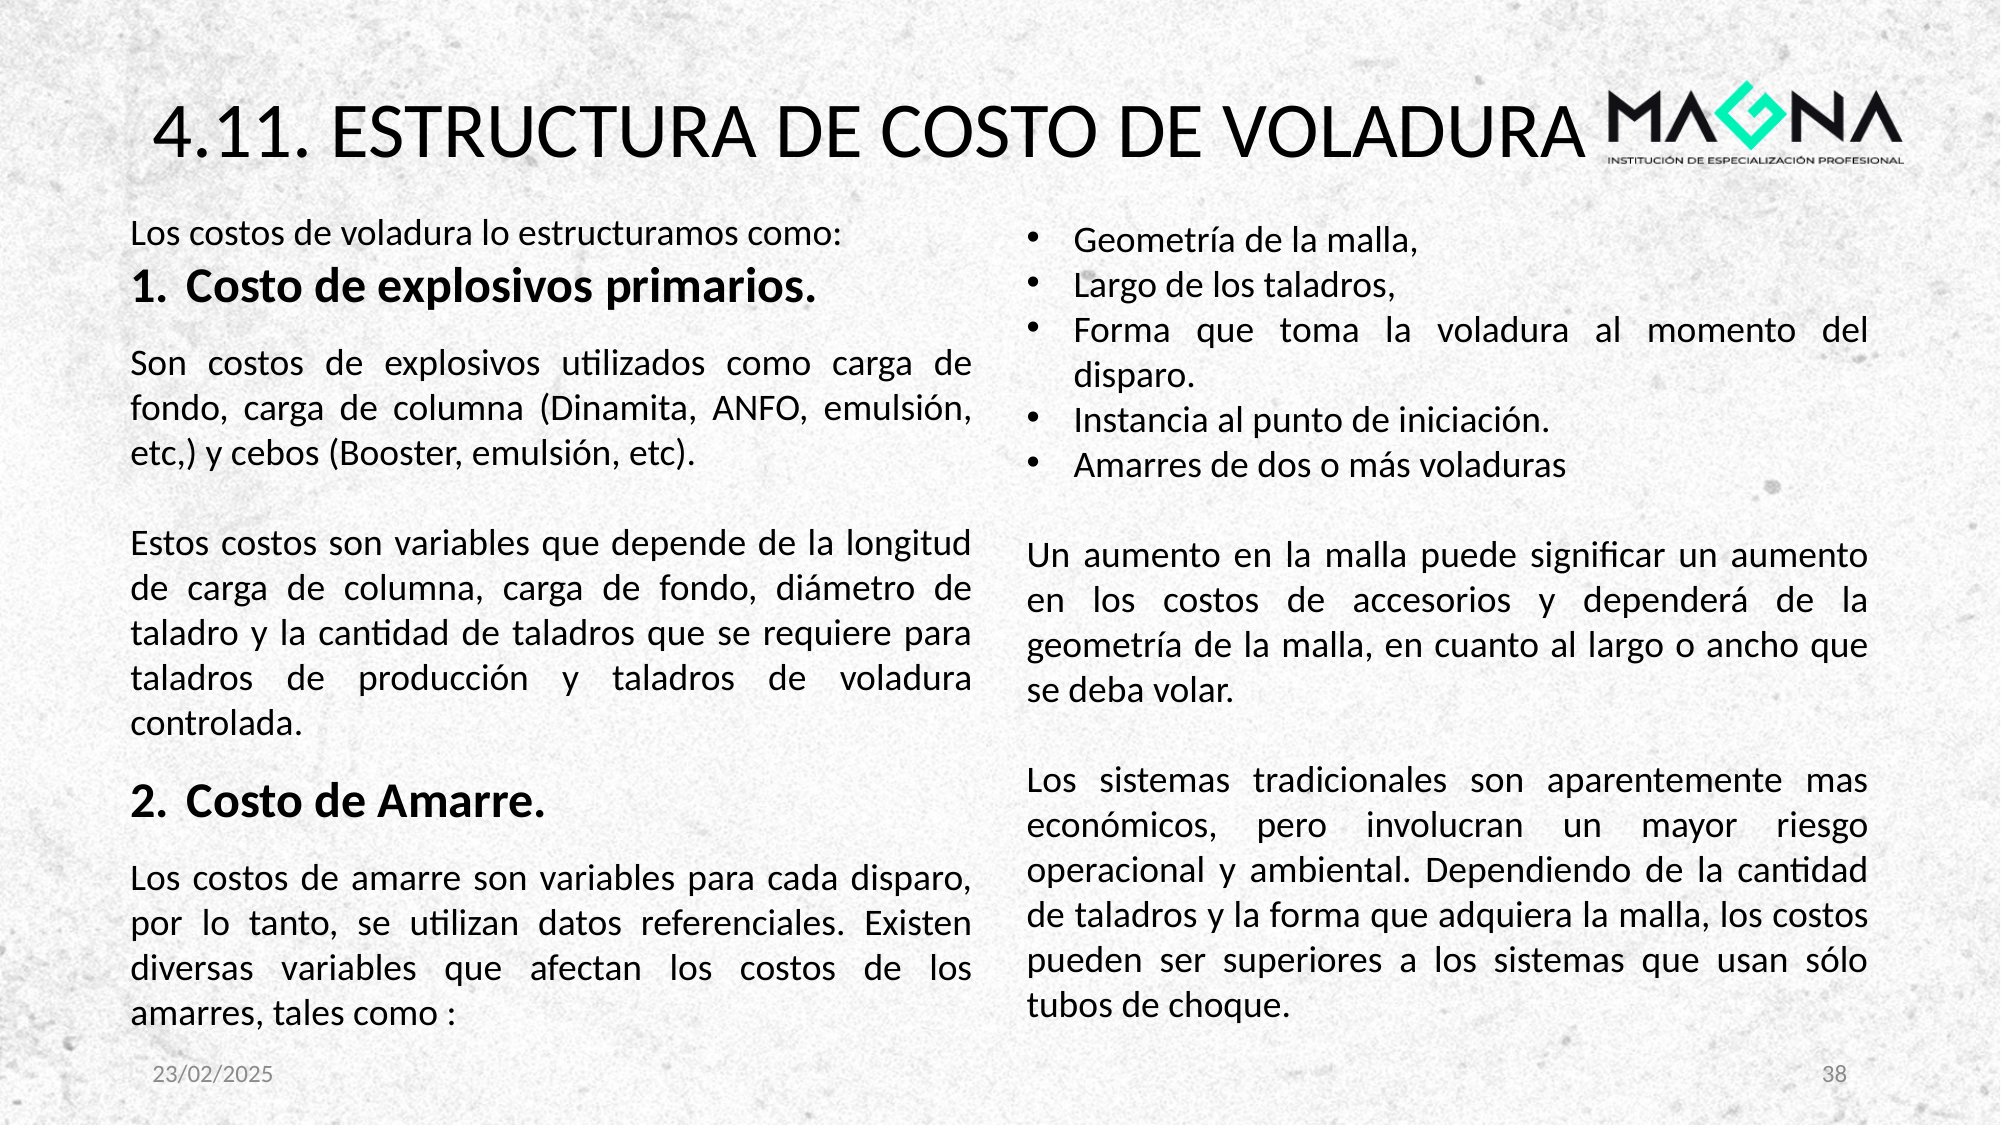

# 4.11. ESTRUCTURA DE COSTO DE VOLADURA
Los costos de voladura lo estructuramos como:
Costo de explosivos primarios.

Son costos de explosivos utilizados como carga de fondo, carga de columna (Dinamita, ANFO, emulsión, etc,) y cebos (Booster, emulsión, etc).

Estos costos son variables que depende de la longitud de carga de columna, carga de fondo, diámetro de taladro y la cantidad de taladros que se requiere para taladros de producción y taladros de voladura controlada.

Costo de Amarre.

Los costos de amarre son variables para cada disparo, por lo tanto, se utilizan datos referenciales. Existen diversas variables que afectan los costos de los amarres, tales como :
Geometría de la malla,
Largo de los taladros,
Forma que toma la voladura al momento del disparo.
Instancia al punto de iniciación.
Amarres de dos o más voladuras

Un aumento en la malla puede significar un aumento en los costos de accesorios y dependerá de la geometría de la malla, en cuanto al largo o ancho que se deba volar.

Los sistemas tradicionales son aparentemente mas económicos, pero involucran un mayor riesgo operacional y ambiental. Dependiendo de la cantidad de taladros y la forma que adquiera la malla, los costos pueden ser superiores a los sistemas que usan sólo tubos de choque.
23/02/2025
38